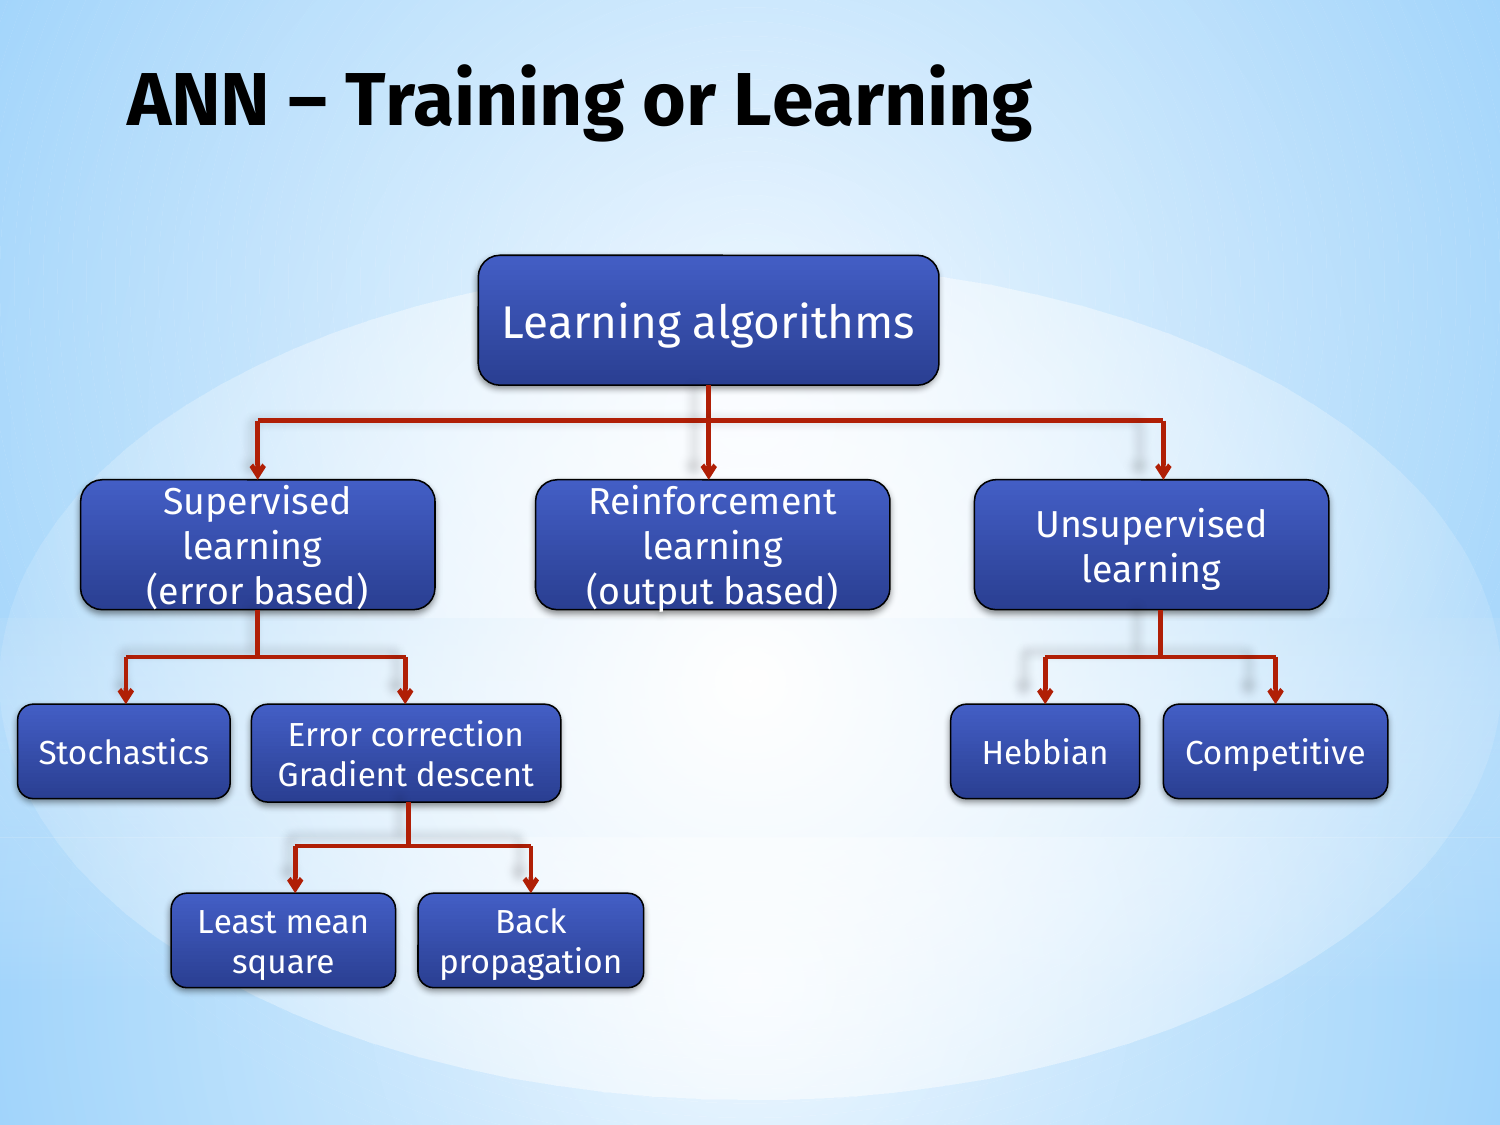

# ANN – Training or Learning
Learning algorithms
Supervised learning
(error based)
Reinforcement learning
(output based)
Unsupervised learning
Stochastics
Error correction
Gradient descent
Hebbian
Competitive
Least mean square
Back propagation